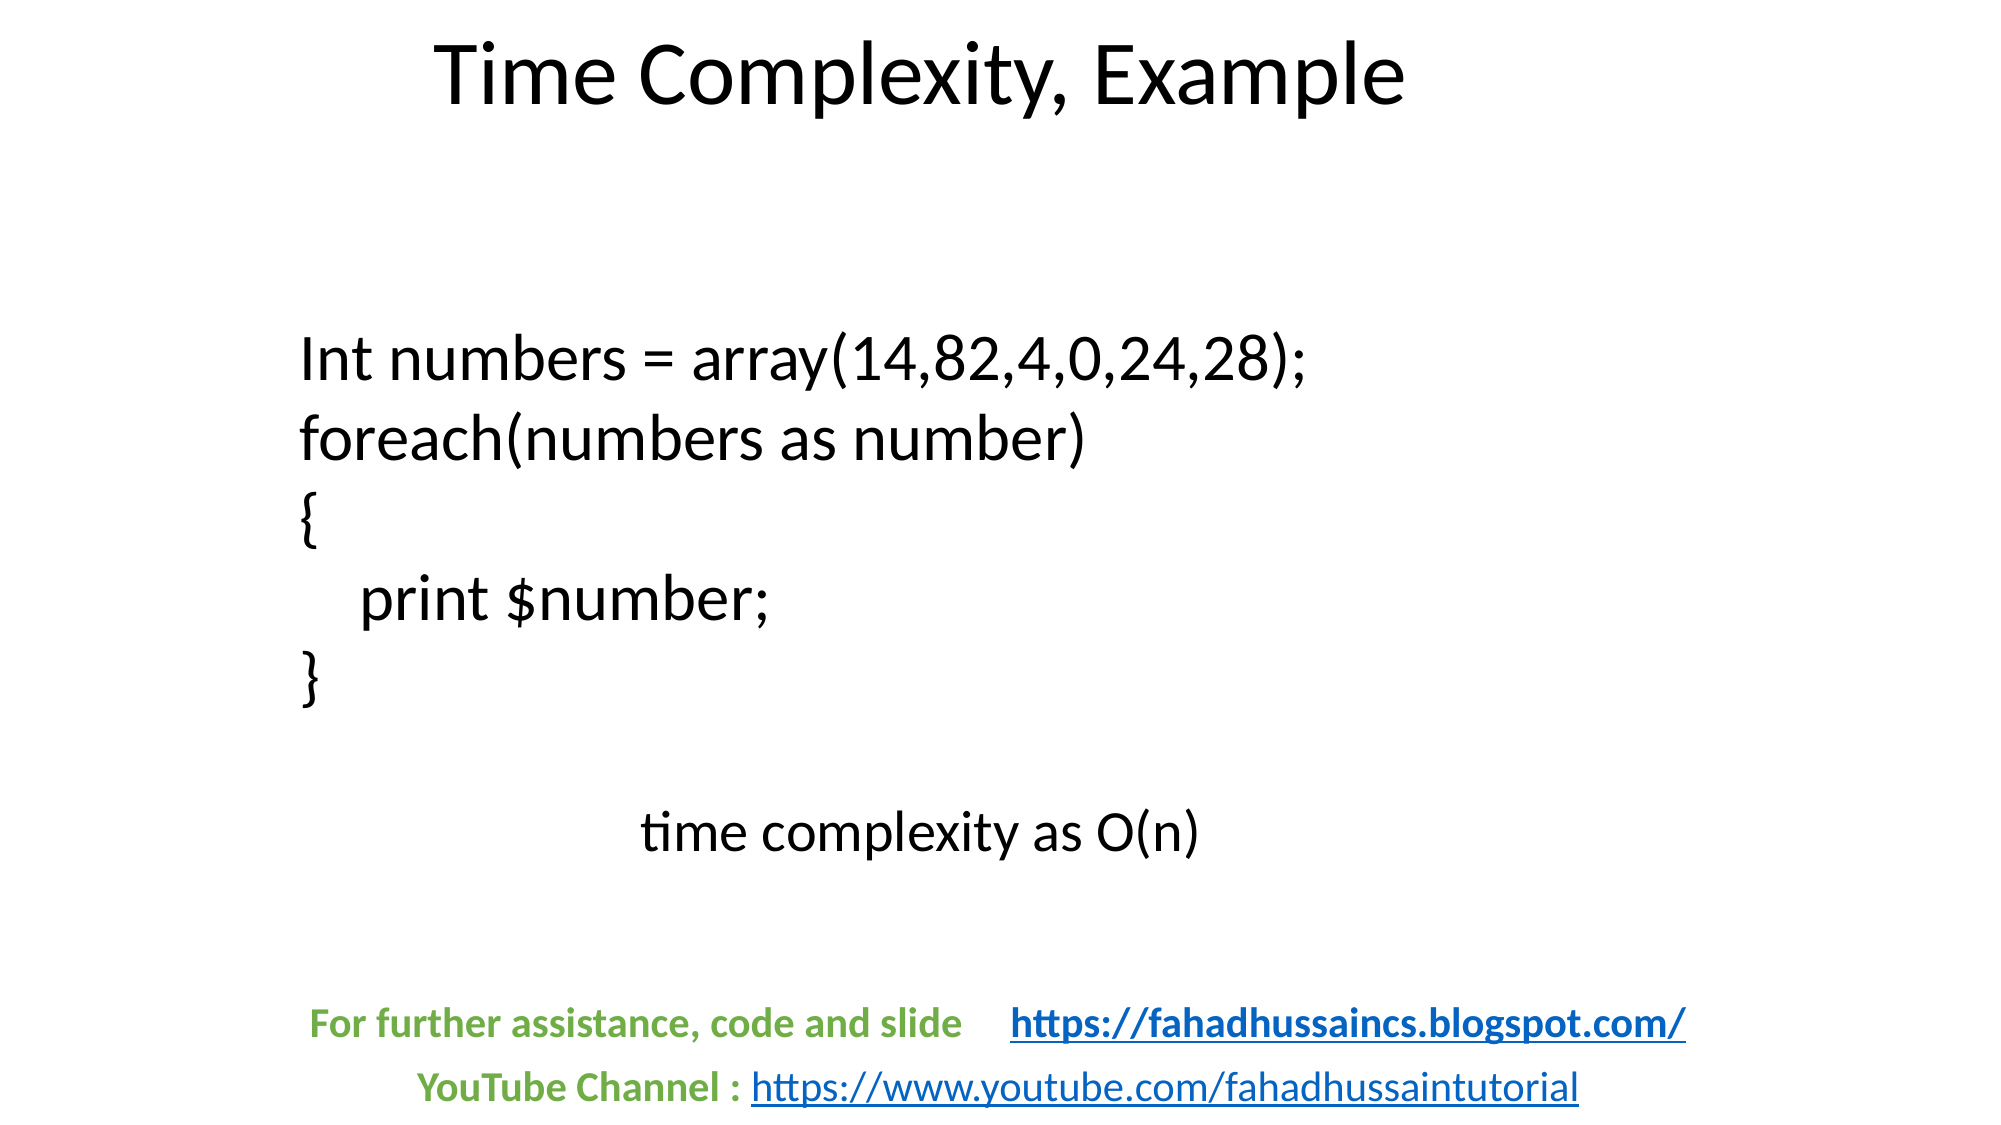

# Time Complexity, Example

Int numbers = array(14,82,4,0,24,28);
foreach(numbers as number)
{
    print $number;
}

time complexity as O(n)
For further assistance, code and slide     https://fahadhussaincs.blogspot.com/
YouTube Channel : https://www.youtube.com/fahadhussaintutorial